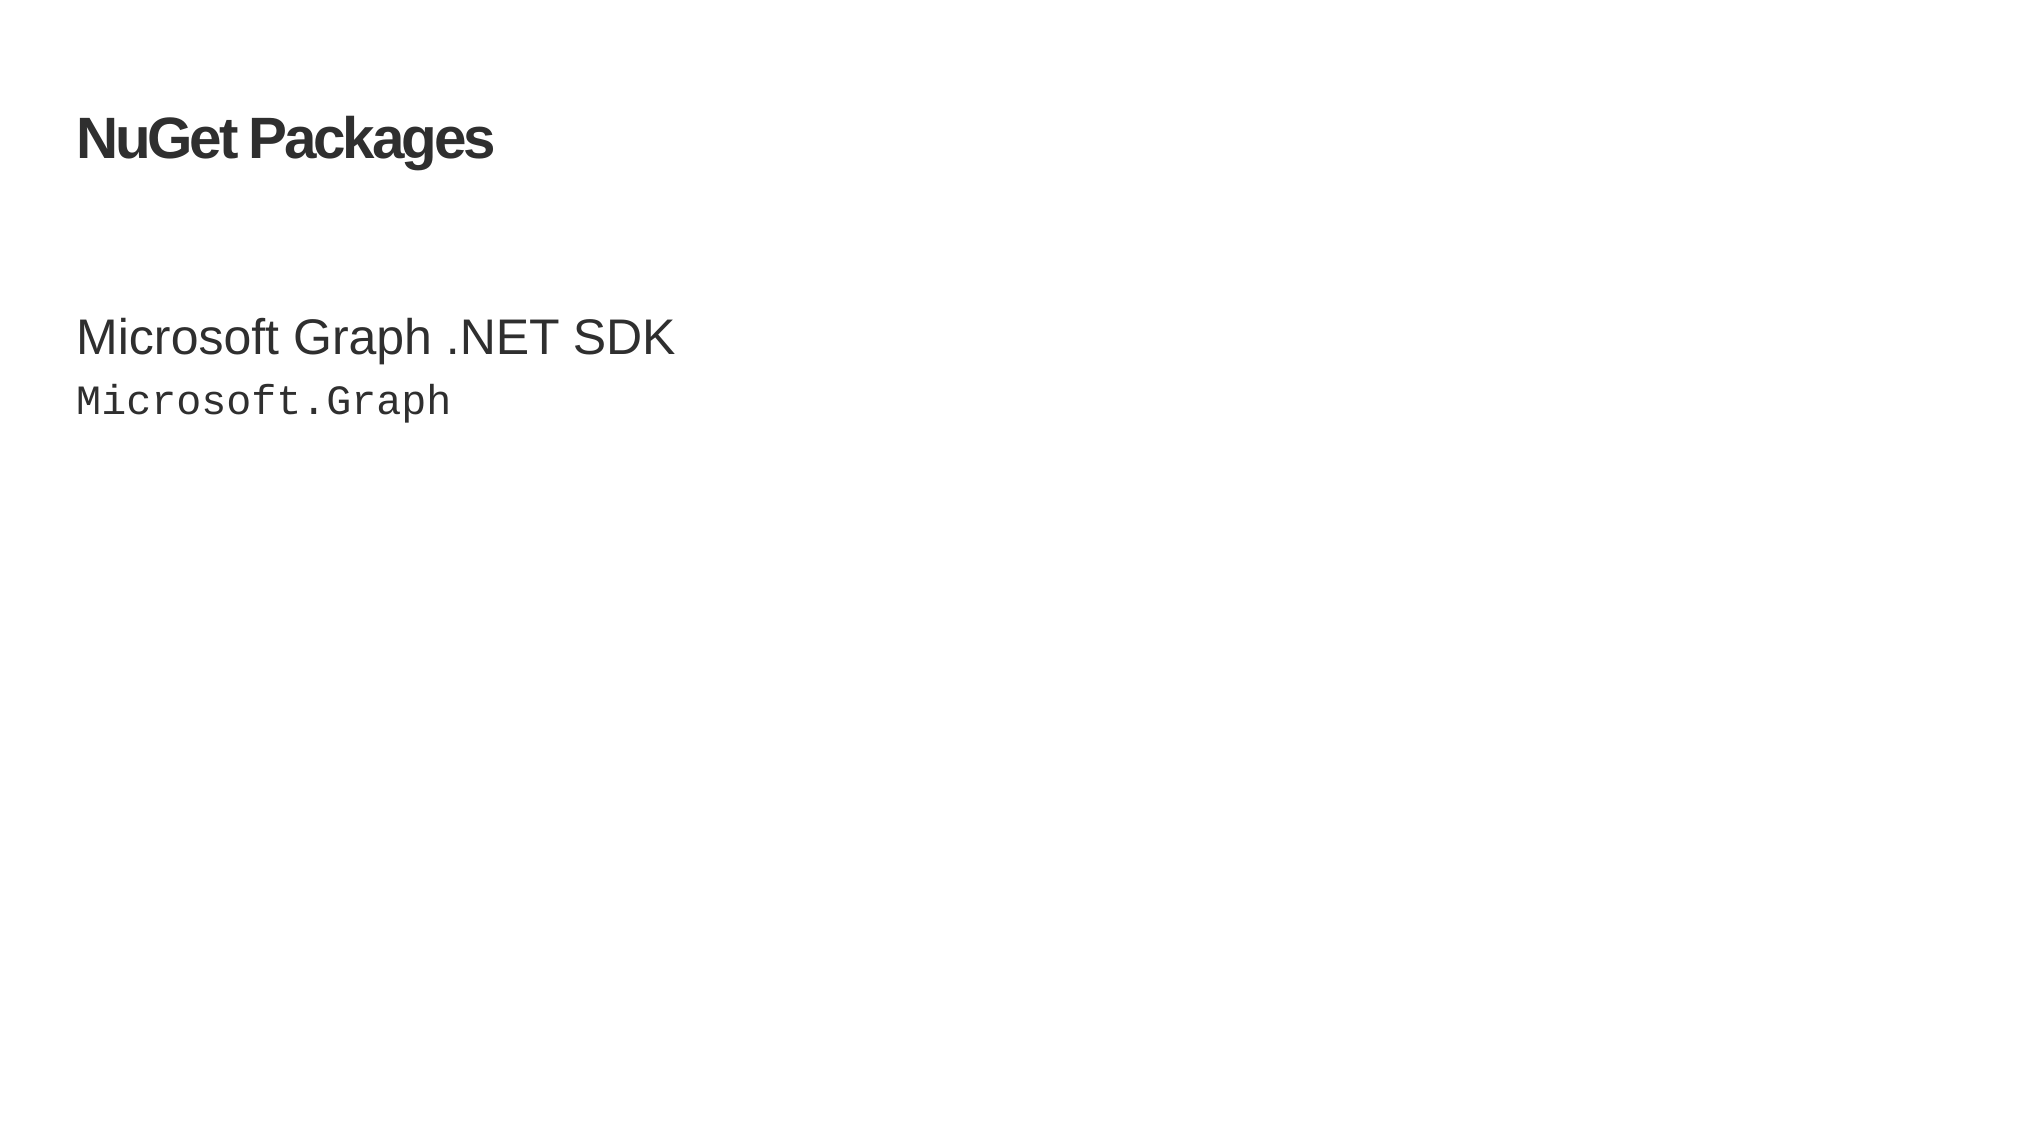

# NuGet Packages
Microsoft Graph .NET SDK
Microsoft.Graph